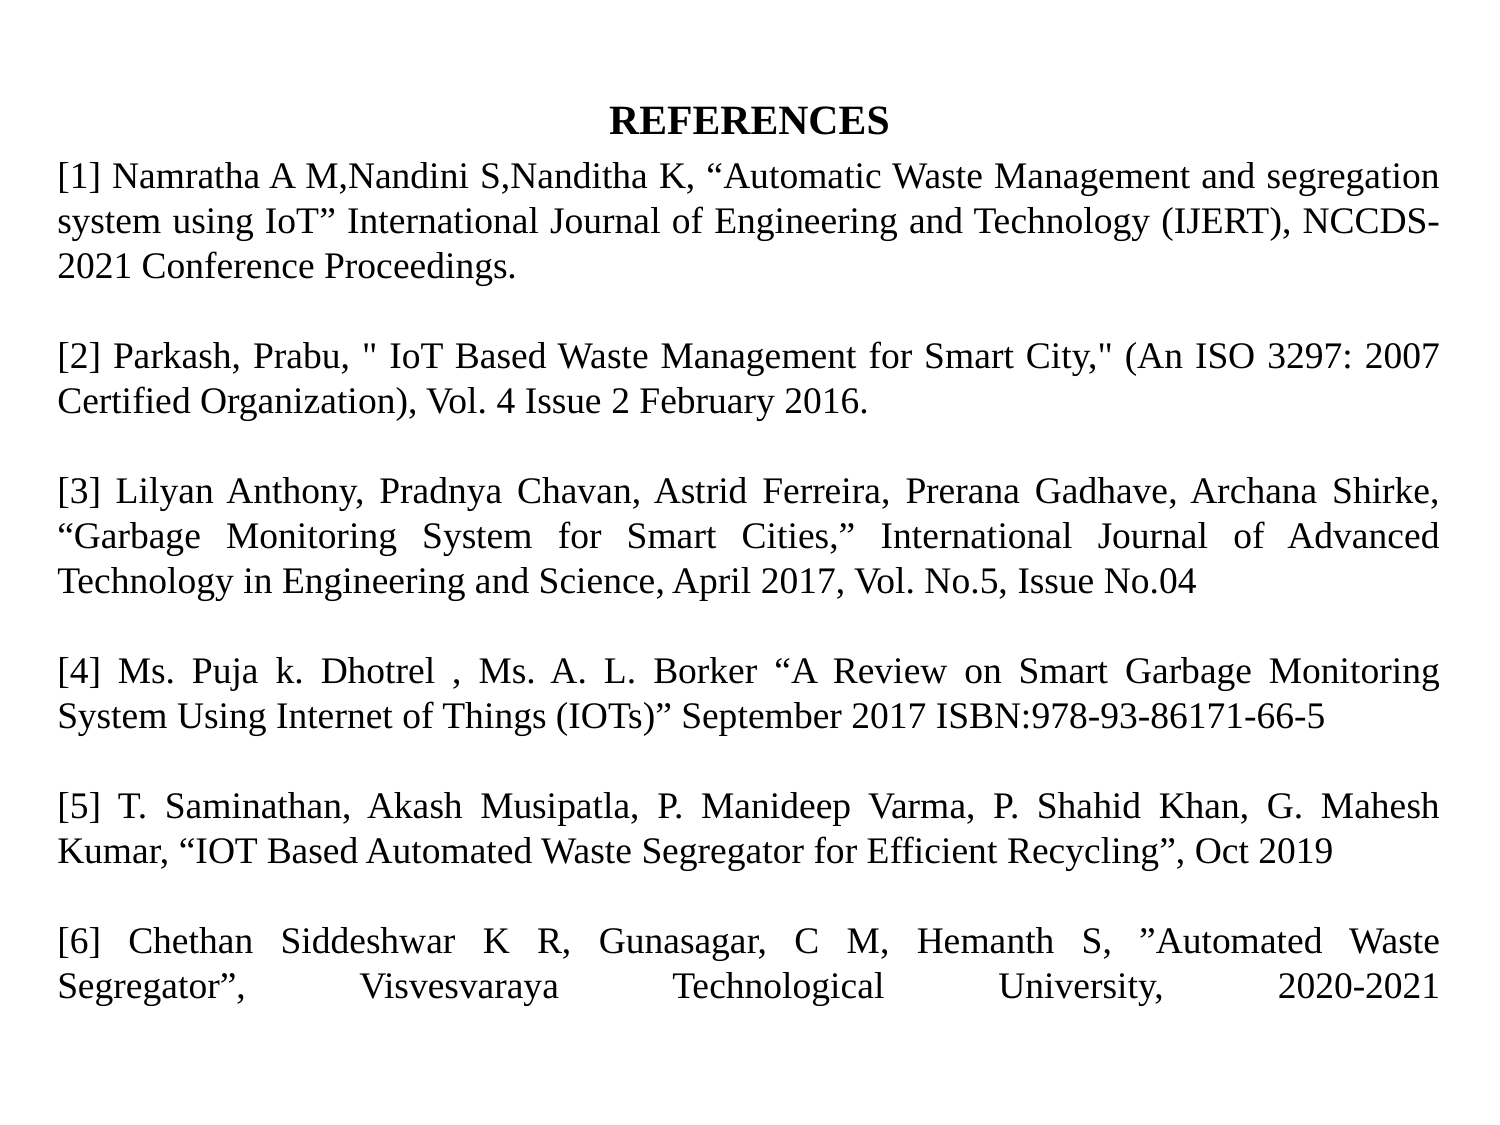

# REFERENCES
[1] Namratha A M,Nandini S,Nanditha K, “Automatic Waste Management and segregation system using IoT” International Journal of Engineering and Technology (IJERT), NCCDS-2021 Conference Proceedings.

[2] Parkash, Prabu, " IoT Based Waste Management for Smart City," (An ISO 3297: 2007 Certified Organization), Vol. 4 Issue 2 February 2016.

[3] Lilyan Anthony, Pradnya Chavan, Astrid Ferreira, Prerana Gadhave, Archana Shirke, “Garbage Monitoring System for Smart Cities,” International Journal of Advanced Technology in Engineering and Science, April 2017, Vol. No.5, Issue No.04

[4] Ms. Puja k. Dhotrel , Ms. A. L. Borker “A Review on Smart Garbage Monitoring System Using Internet of Things (IOTs)” September 2017 ISBN:978-93-86171-66-5

[5] T. Saminathan, Akash Musipatla, P. Manideep Varma, P. Shahid Khan, G. Mahesh Kumar, “IOT Based Automated Waste Segregator for Efficient Recycling”, Oct 2019

[6] Chethan Siddeshwar K R, Gunasagar, C M, Hemanth S, ”Automated Waste Segregator”, Visvesvaraya Technological University, 2020-2021